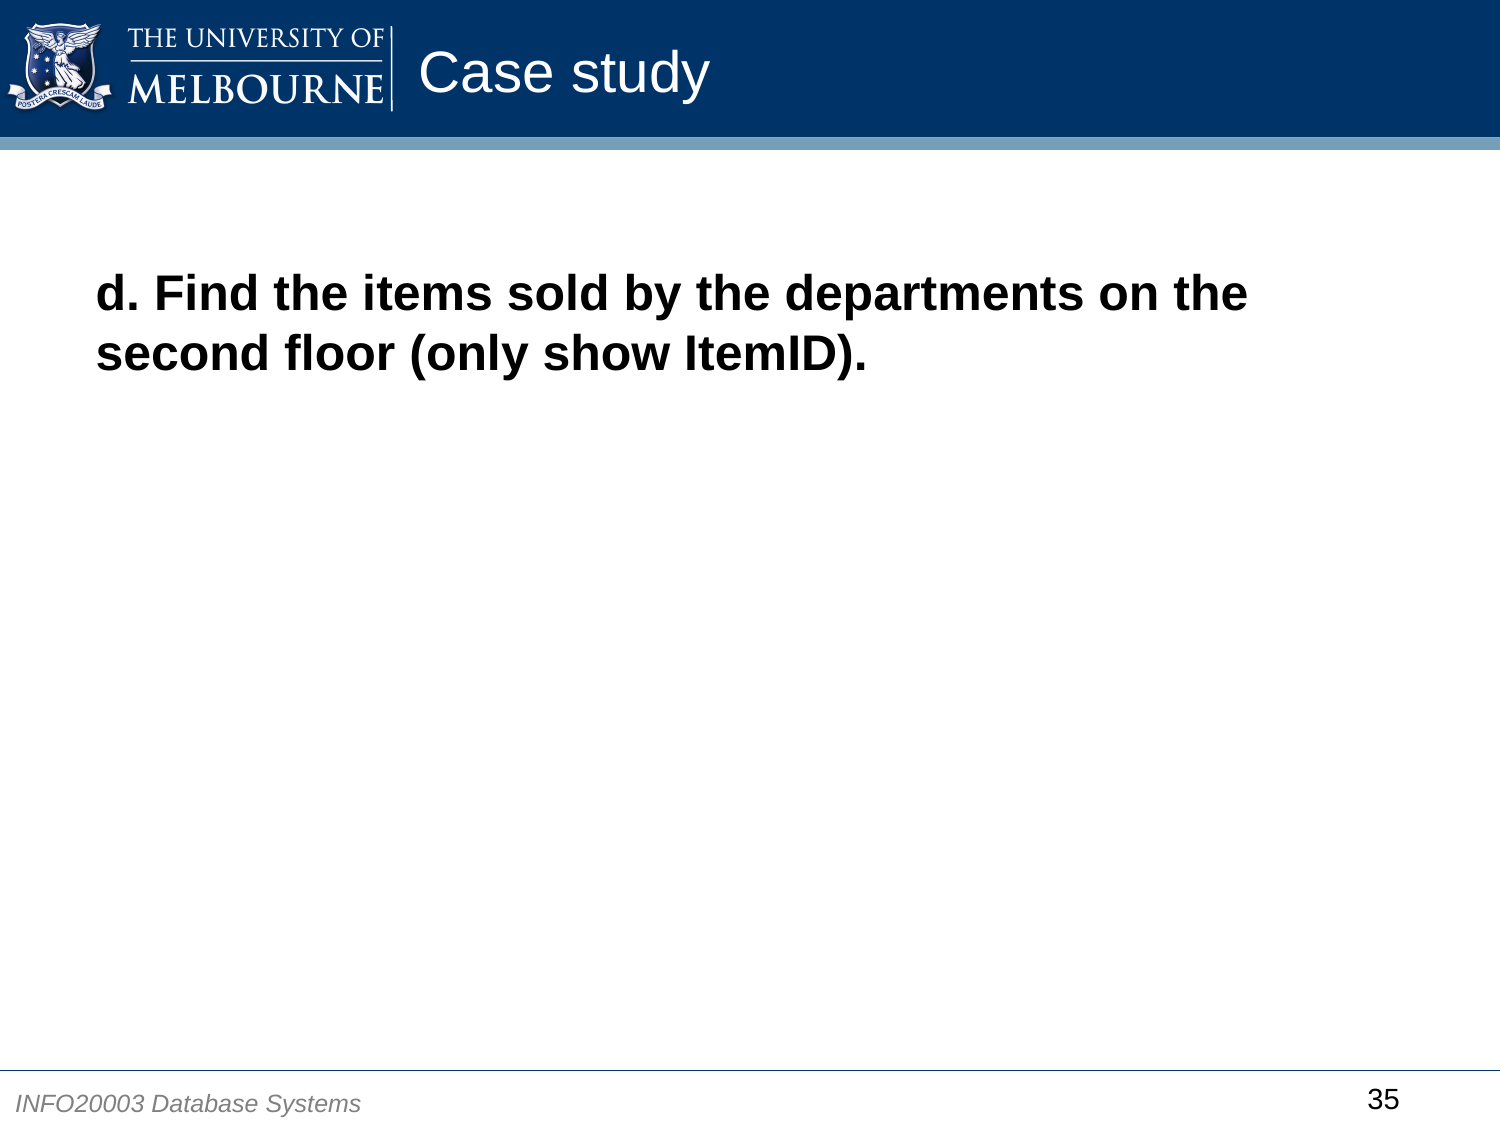

# Case study
d. Find the items sold by the departments on the second floor (only show ItemID).